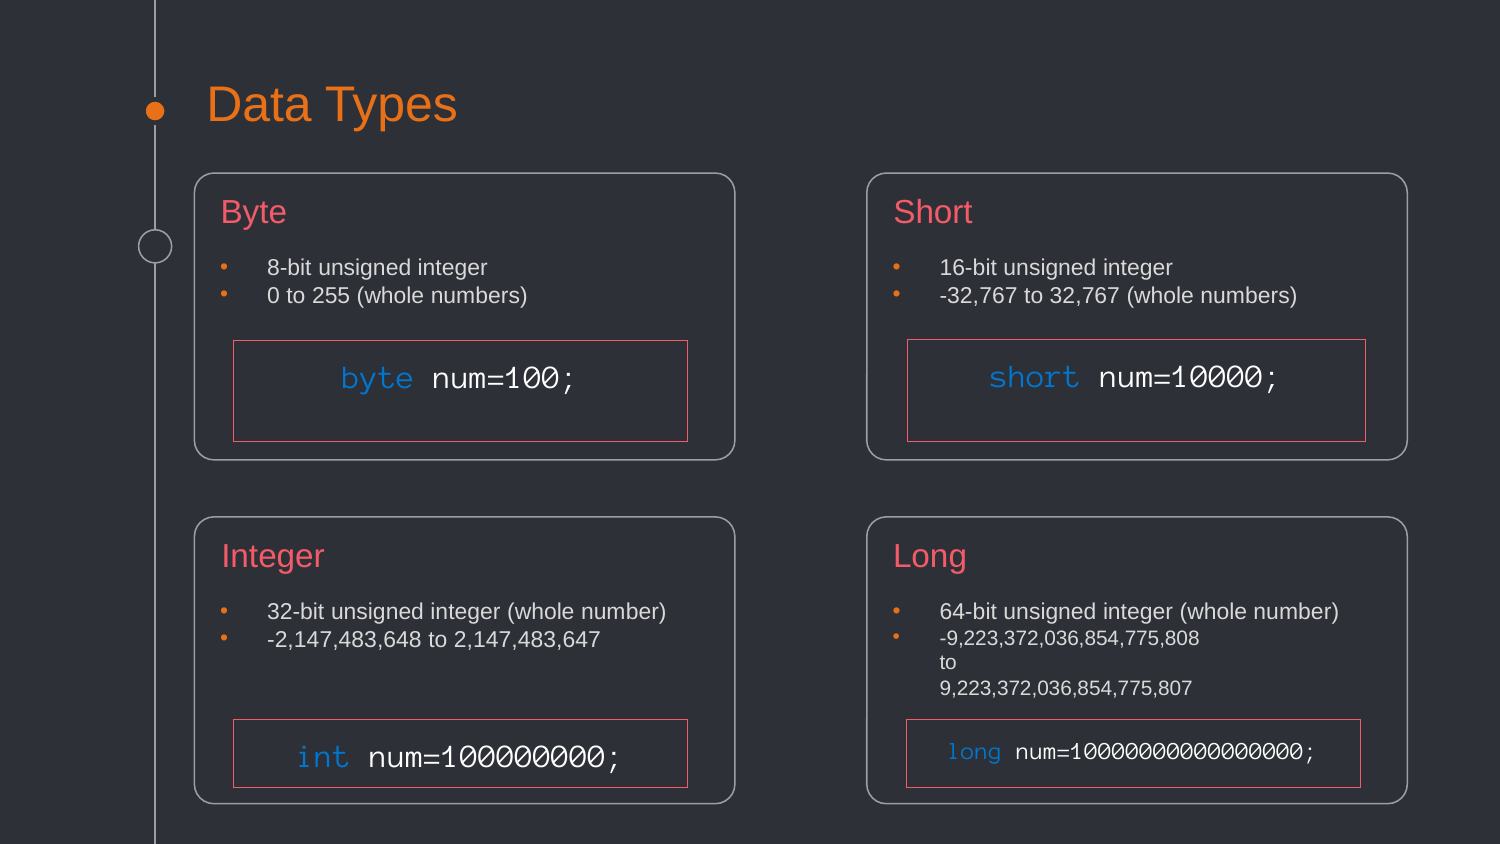

# Data Types

Byte
Short
8-bit unsigned integer
0 to 255 (whole numbers)

16-bit unsigned integer
-32,767 to 32,767 (whole numbers)

short num=10000;
byte num=100;

Integer
Long
32-bit unsigned integer (whole number)
-2,147,483,648 to 2,147,483,647

64-bit unsigned integer (whole number)
-9,223,372,036,854,775,808
to
9,223,372,036,854,775,807

int num=100000000;
long num=10000000000000000;